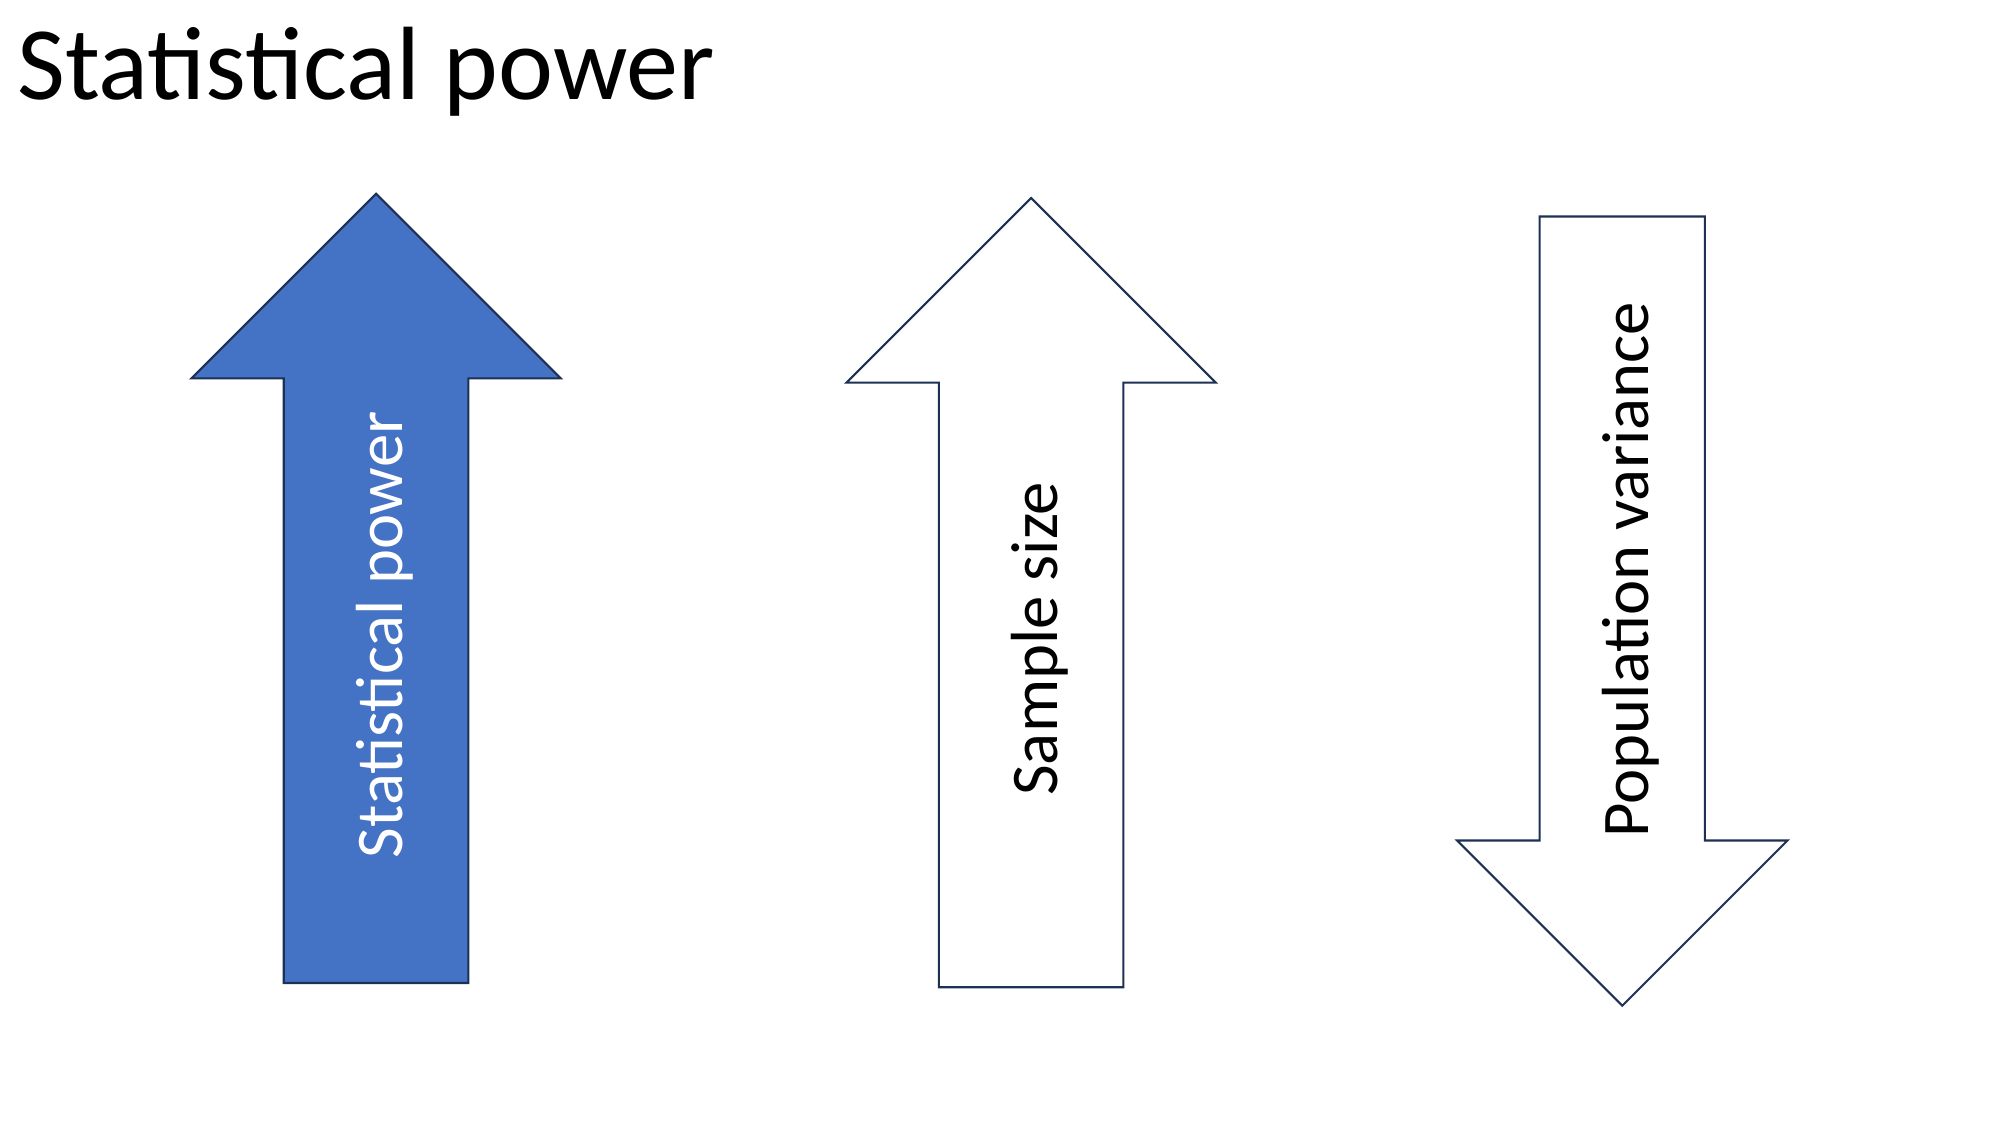

Statistical power
Statistical power
Sample size
Population variance